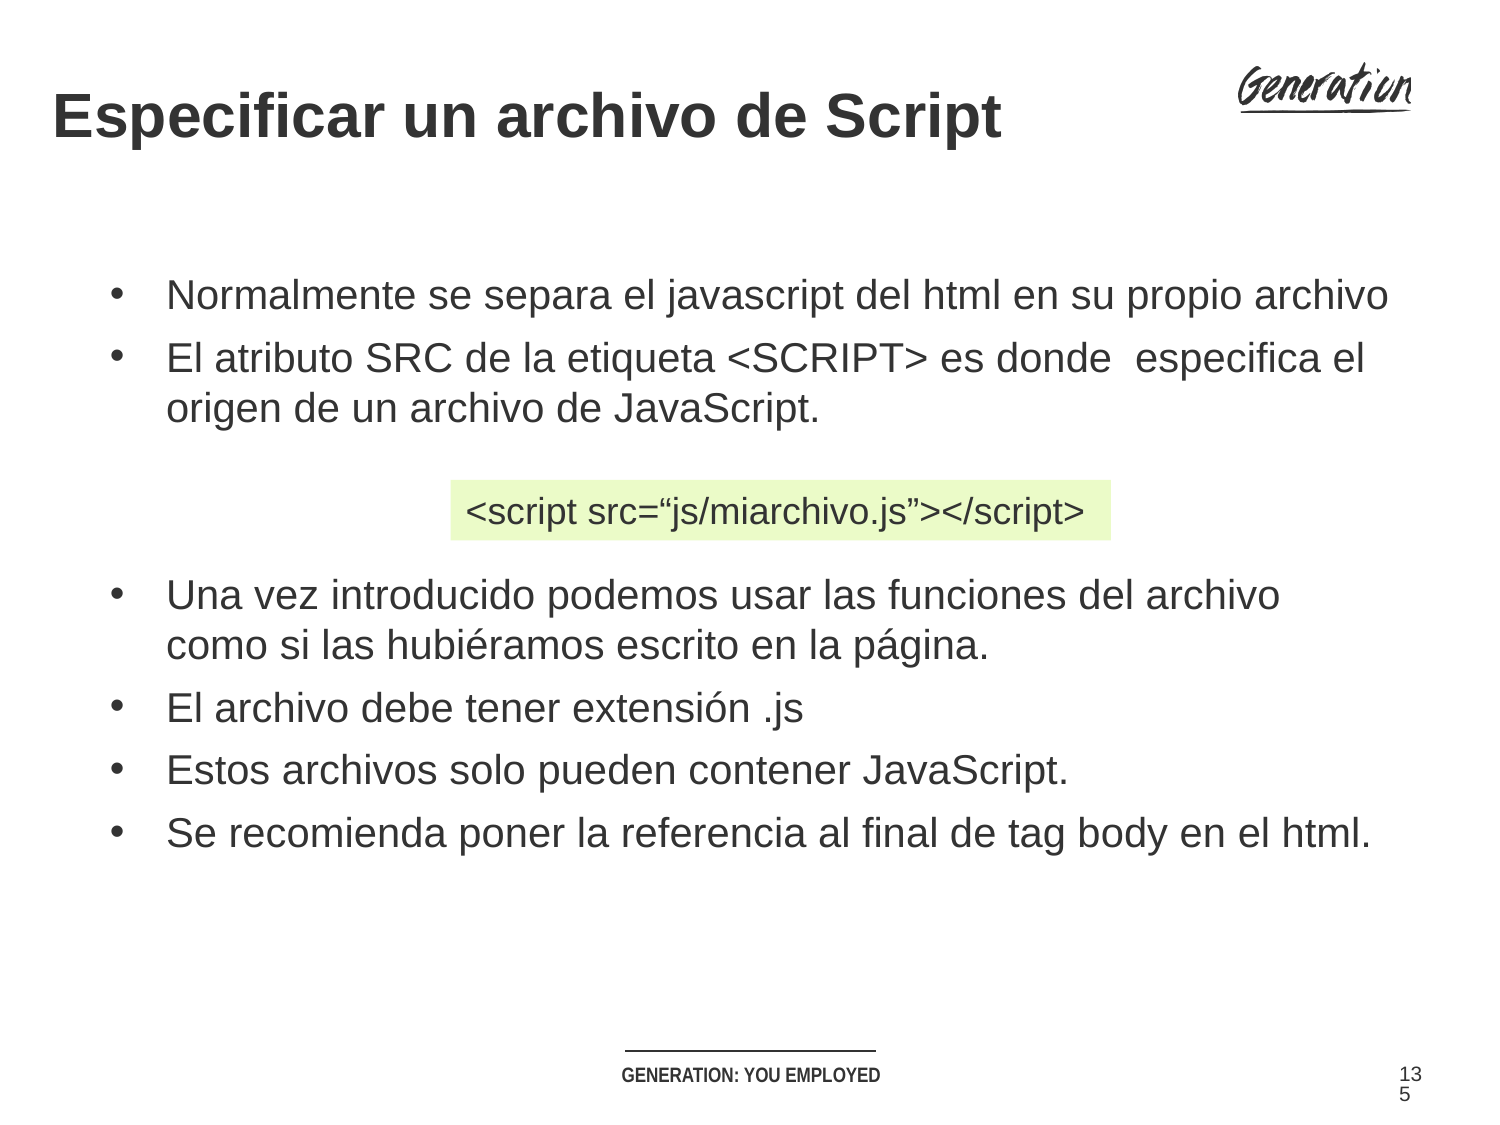

Especificar un archivo de Script
Normalmente se separa el javascript del html en su propio archivo
El atributo SRC de la etiqueta <SCRIPT> es donde  especifica el origen de un archivo de JavaScript.

Una vez introducido podemos usar las funciones del archivo como si las hubiéramos escrito en la página.
El archivo debe tener extensión .js
Estos archivos solo pueden contener JavaScript.
Se recomienda poner la referencia al final de tag body en el html.
<script src=“js/miarchivo.js”></script>